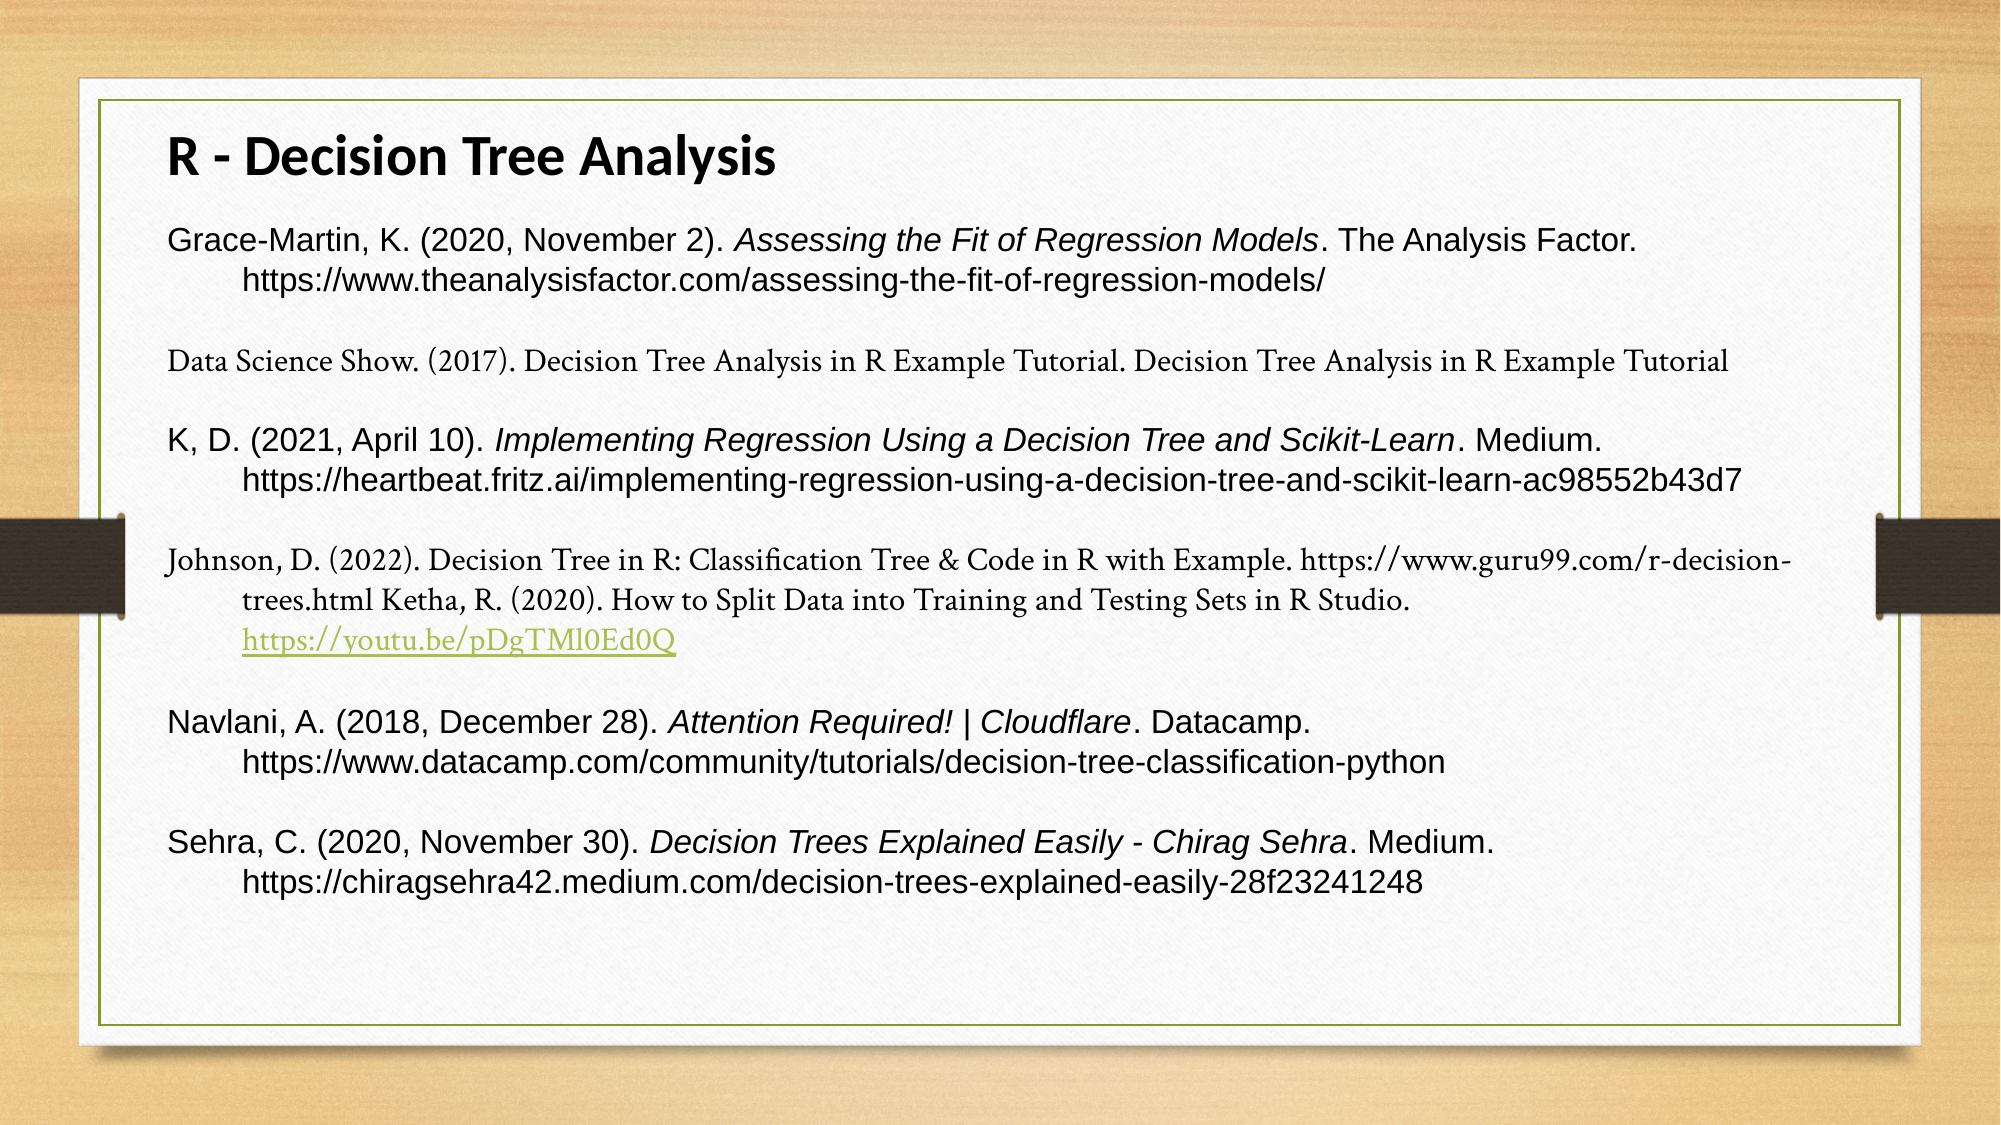

R - Decision Tree Analysis
Grace-Martin, K. (2020, November 2). Assessing the Fit of Regression Models. The Analysis Factor. https://www.theanalysisfactor.com/assessing-the-fit-of-regression-models/

Data Science Show. (2017). Decision Tree Analysis in R Example Tutorial. Decision Tree Analysis in R Example Tutorial

K, D. (2021, April 10). Implementing Regression Using a Decision Tree and Scikit-Learn. Medium. https://heartbeat.fritz.ai/implementing-regression-using-a-decision-tree-and-scikit-learn-ac98552b43d7

Johnson, D. (2022). Decision Tree in R: Classification Tree & Code in R with Example. https://www.guru99.com/r-decision-trees.html Ketha, R. (2020). How to Split Data into Training and Testing Sets in R Studio. https://youtu.be/pDgTMl0Ed0Q

Navlani, A. (2018, December 28). Attention Required! | Cloudflare. Datacamp. https://www.datacamp.com/community/tutorials/decision-tree-classification-python

Sehra, C. (2020, November 30). Decision Trees Explained Easily - Chirag Sehra. Medium. https://chiragsehra42.medium.com/decision-trees-explained-easily-28f23241248